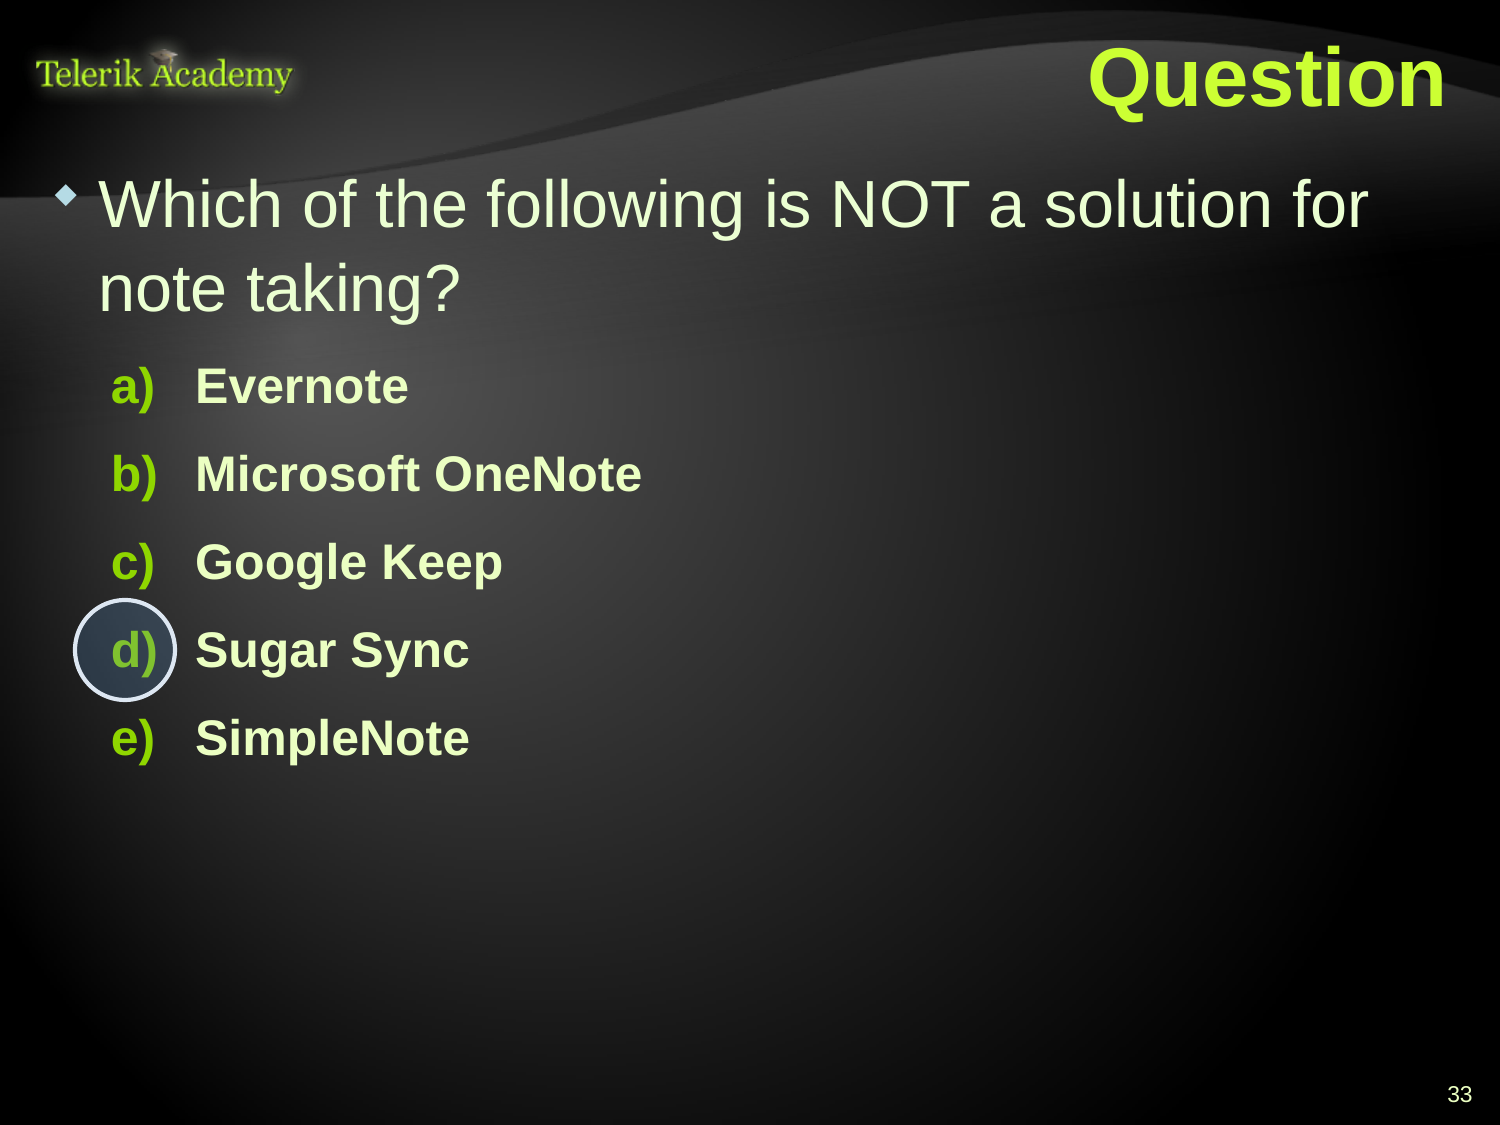

# Question
Which of the following is NOT a solution for note taking?
Еvernotе
Microsoft OneNote
Google Keep
Sugar Sync
SimpleNote

33